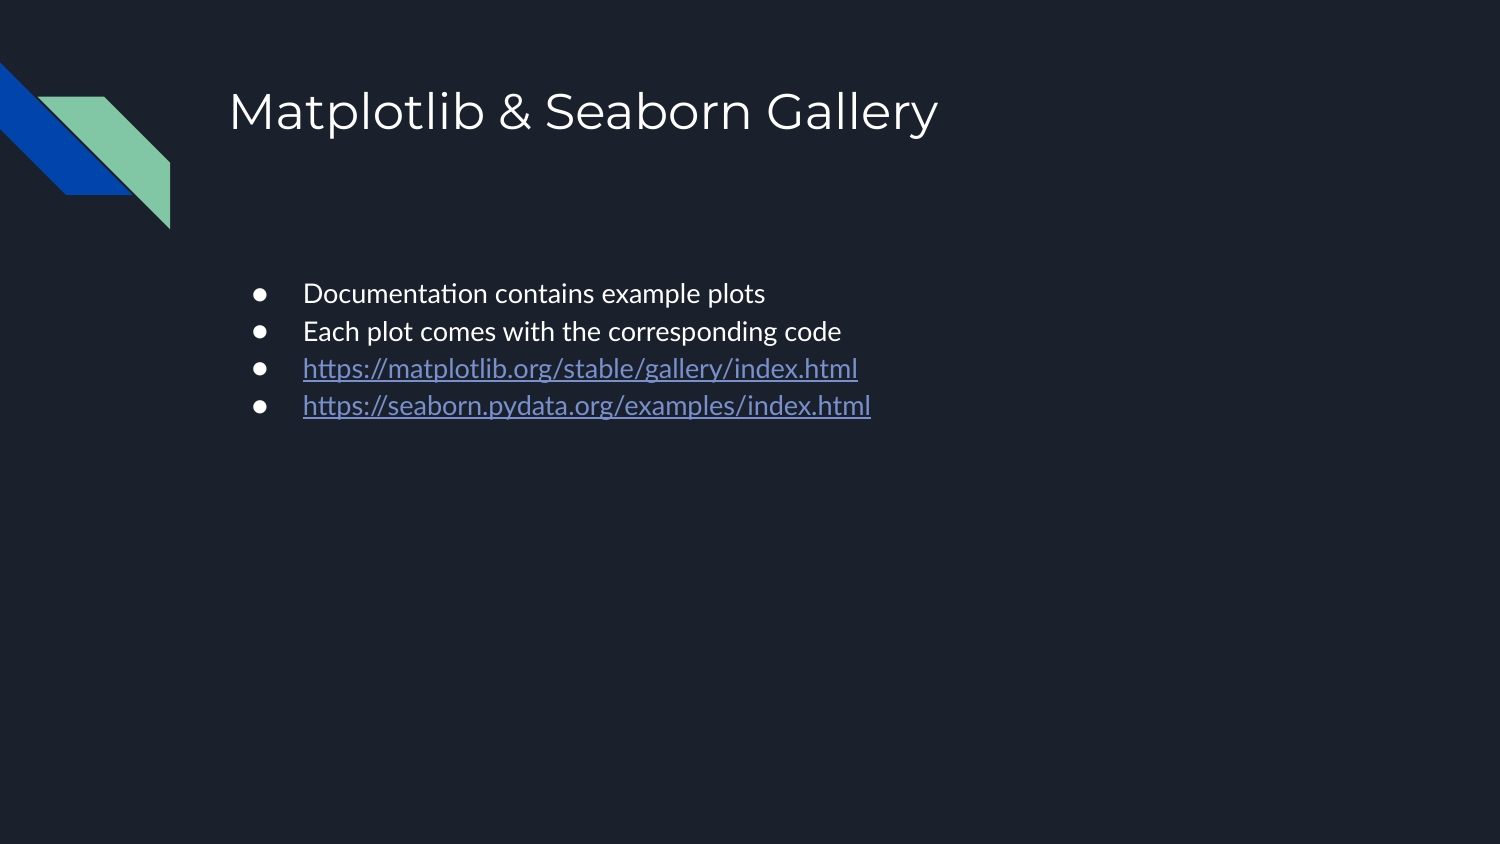

# Matplotlib & Seaborn Gallery
Documentation contains example plots
Each plot comes with the corresponding code
https://matplotlib.org/stable/gallery/index.html
https://seaborn.pydata.org/examples/index.html